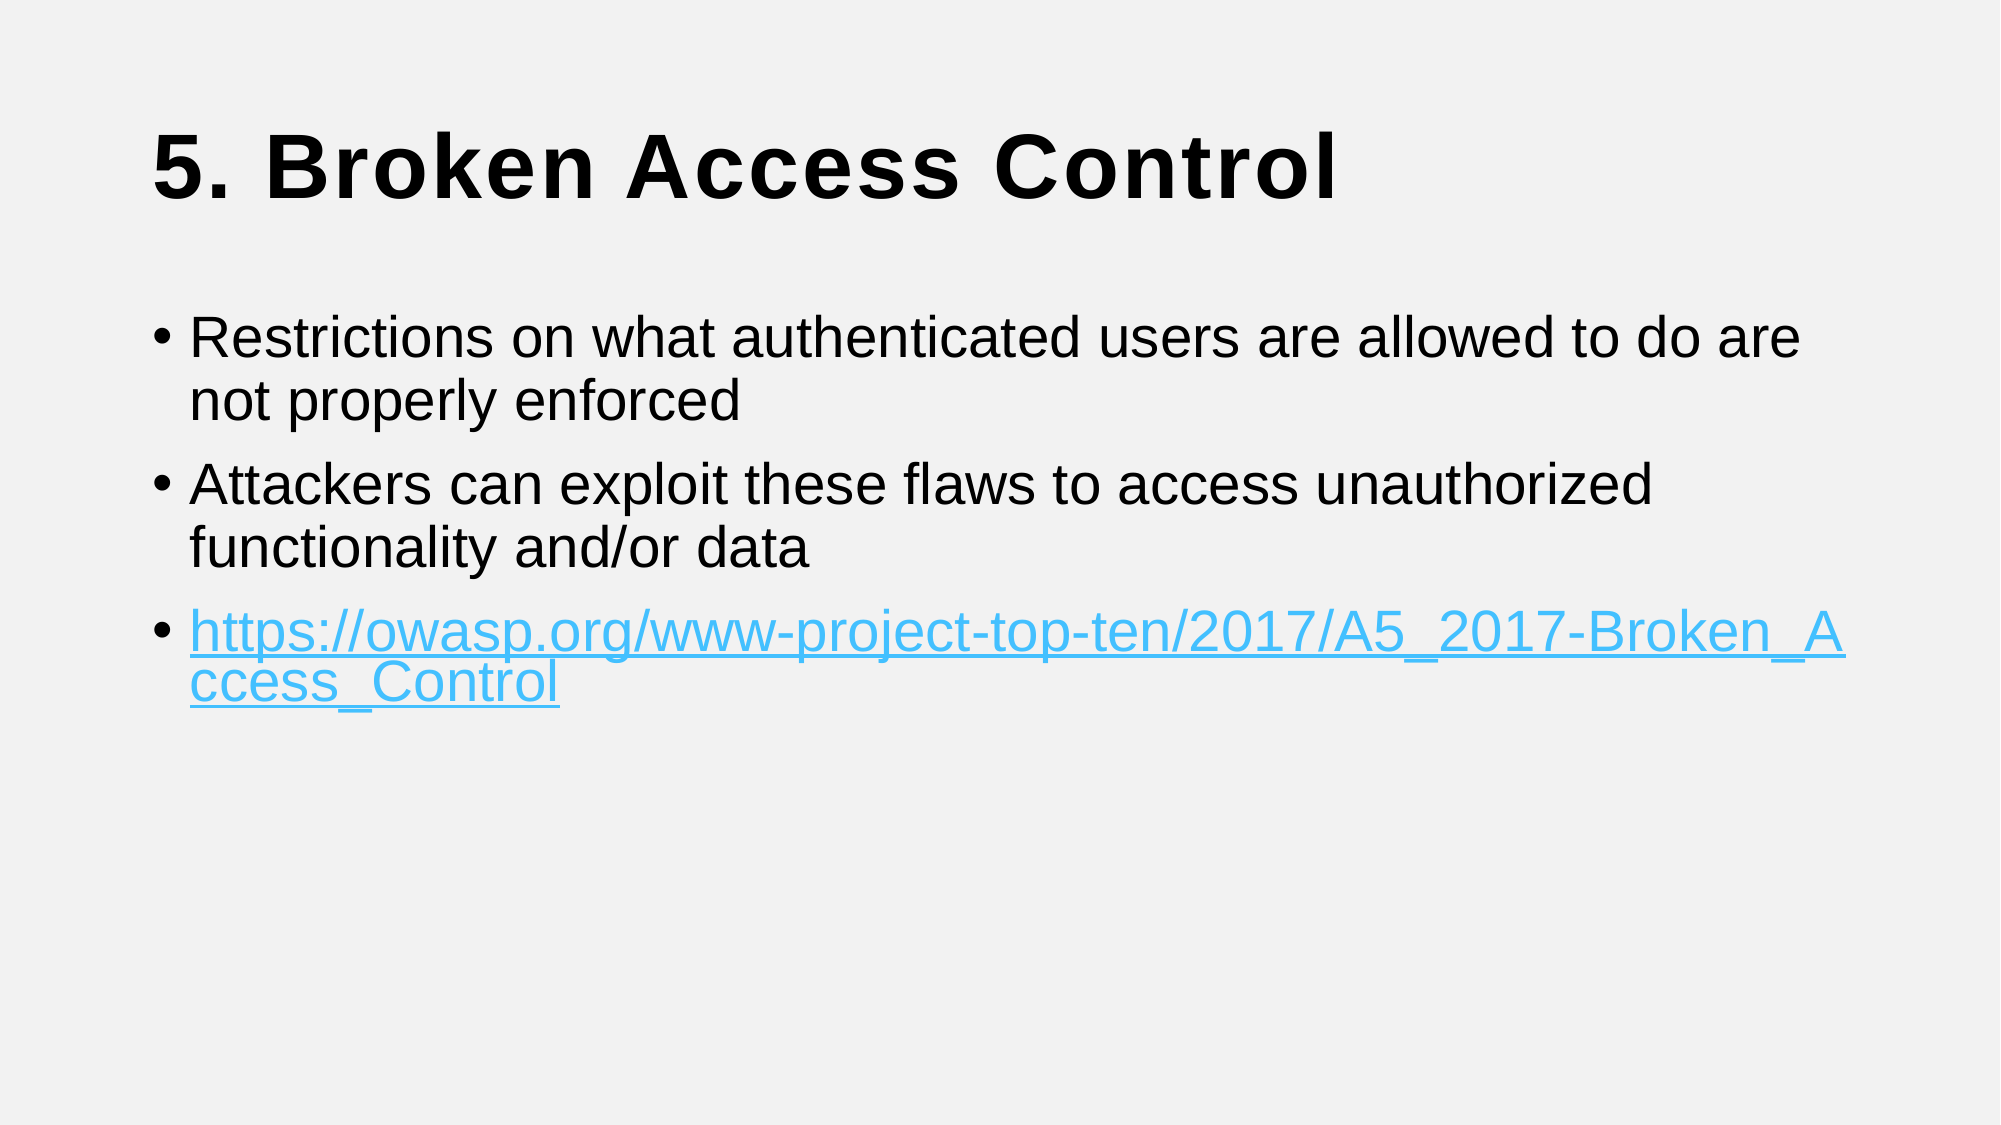

# 5. Broken Access Control
Restrictions on what authenticated users are allowed to do are not properly enforced
Attackers can exploit these flaws to access unauthorized functionality and/or data
https://owasp.org/www-project-top-ten/2017/A5_2017-Broken_Access_Control